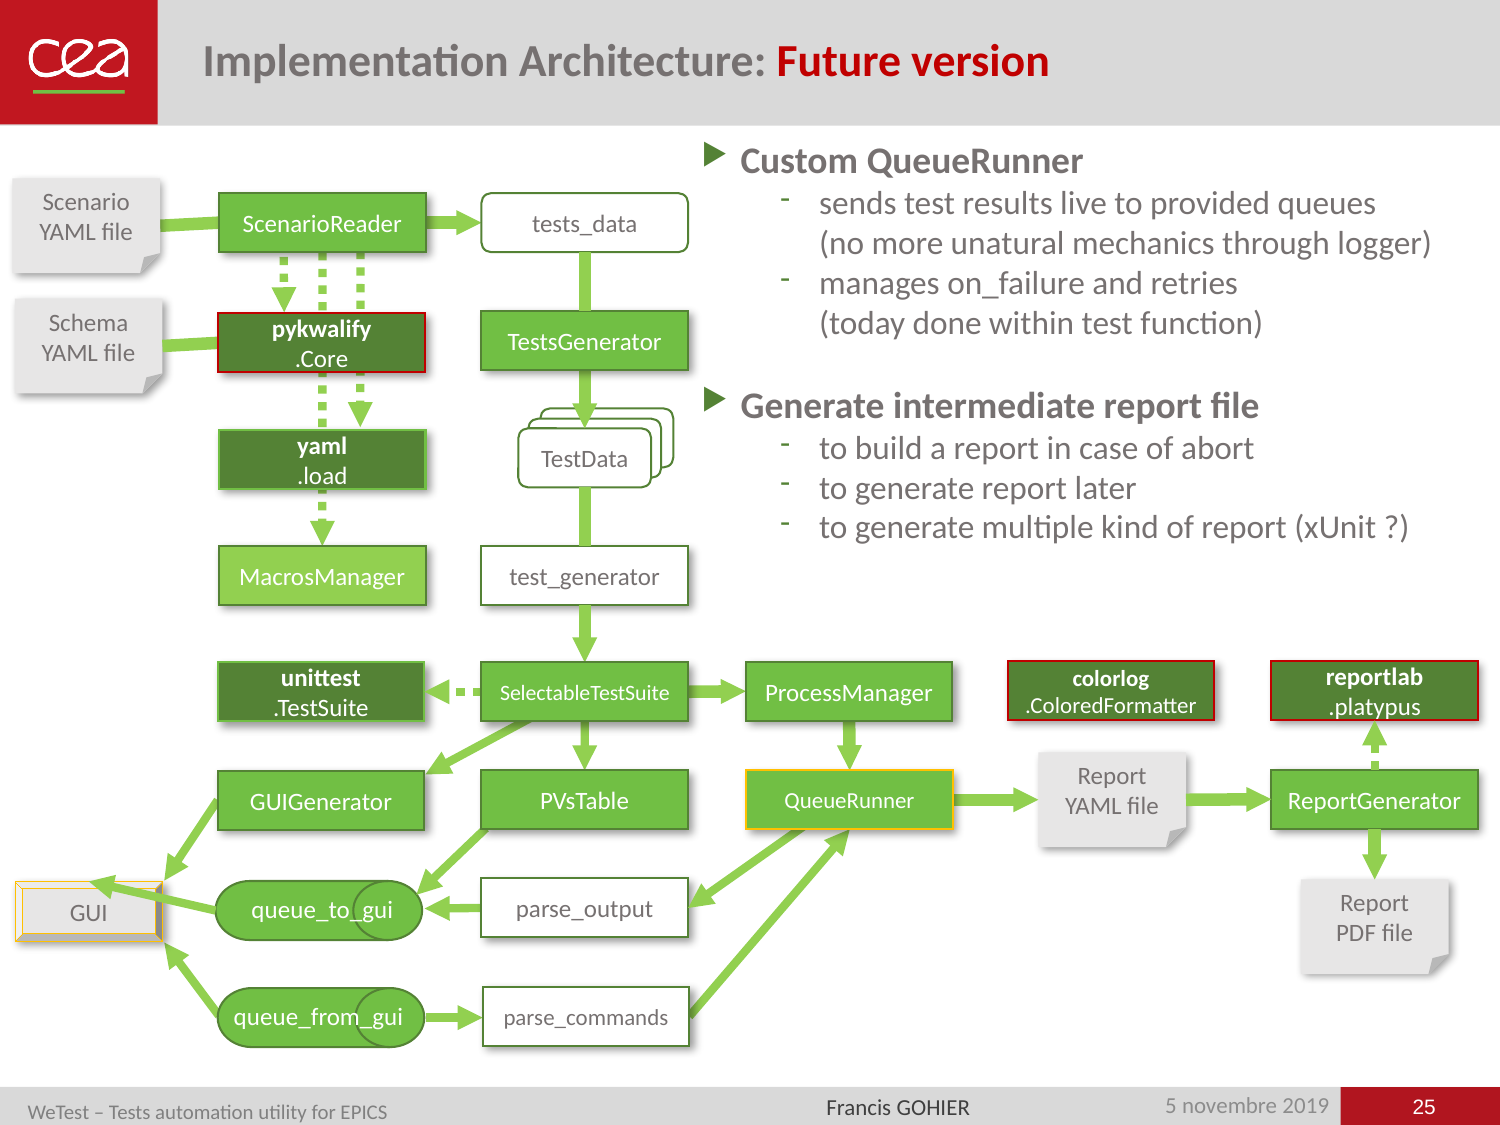

# Implementation Architecture: Future version
Custom QueueRunner
sends test results live to provided queues
(no more unatural mechanics through logger)
manages on_failure and retries
(today done within test function)

Generate intermediate report file
to build a report in case of abort
to generate report later
to generate multiple kind of report (xUnit ?)

Scenario
YAML file
ScenarioReader
tests_data
Schema
YAML file
TestsGenerator
pykwalify
.Core
TestData
TestData
TestData
yaml
.load
MacrosManager
test_generator
colorlog
.ColoredFormatter
reportlab
.platypus
ProcessManager
unittest
.TestSuite
SelectableTestSuite
Report
YAML file
ReportGenerator
PVsTable
QueueRunner
GUIGenerator
parse_output
Report
PDF file

GUI
queue_to_gui
parse_commands

queue_from_gui
25